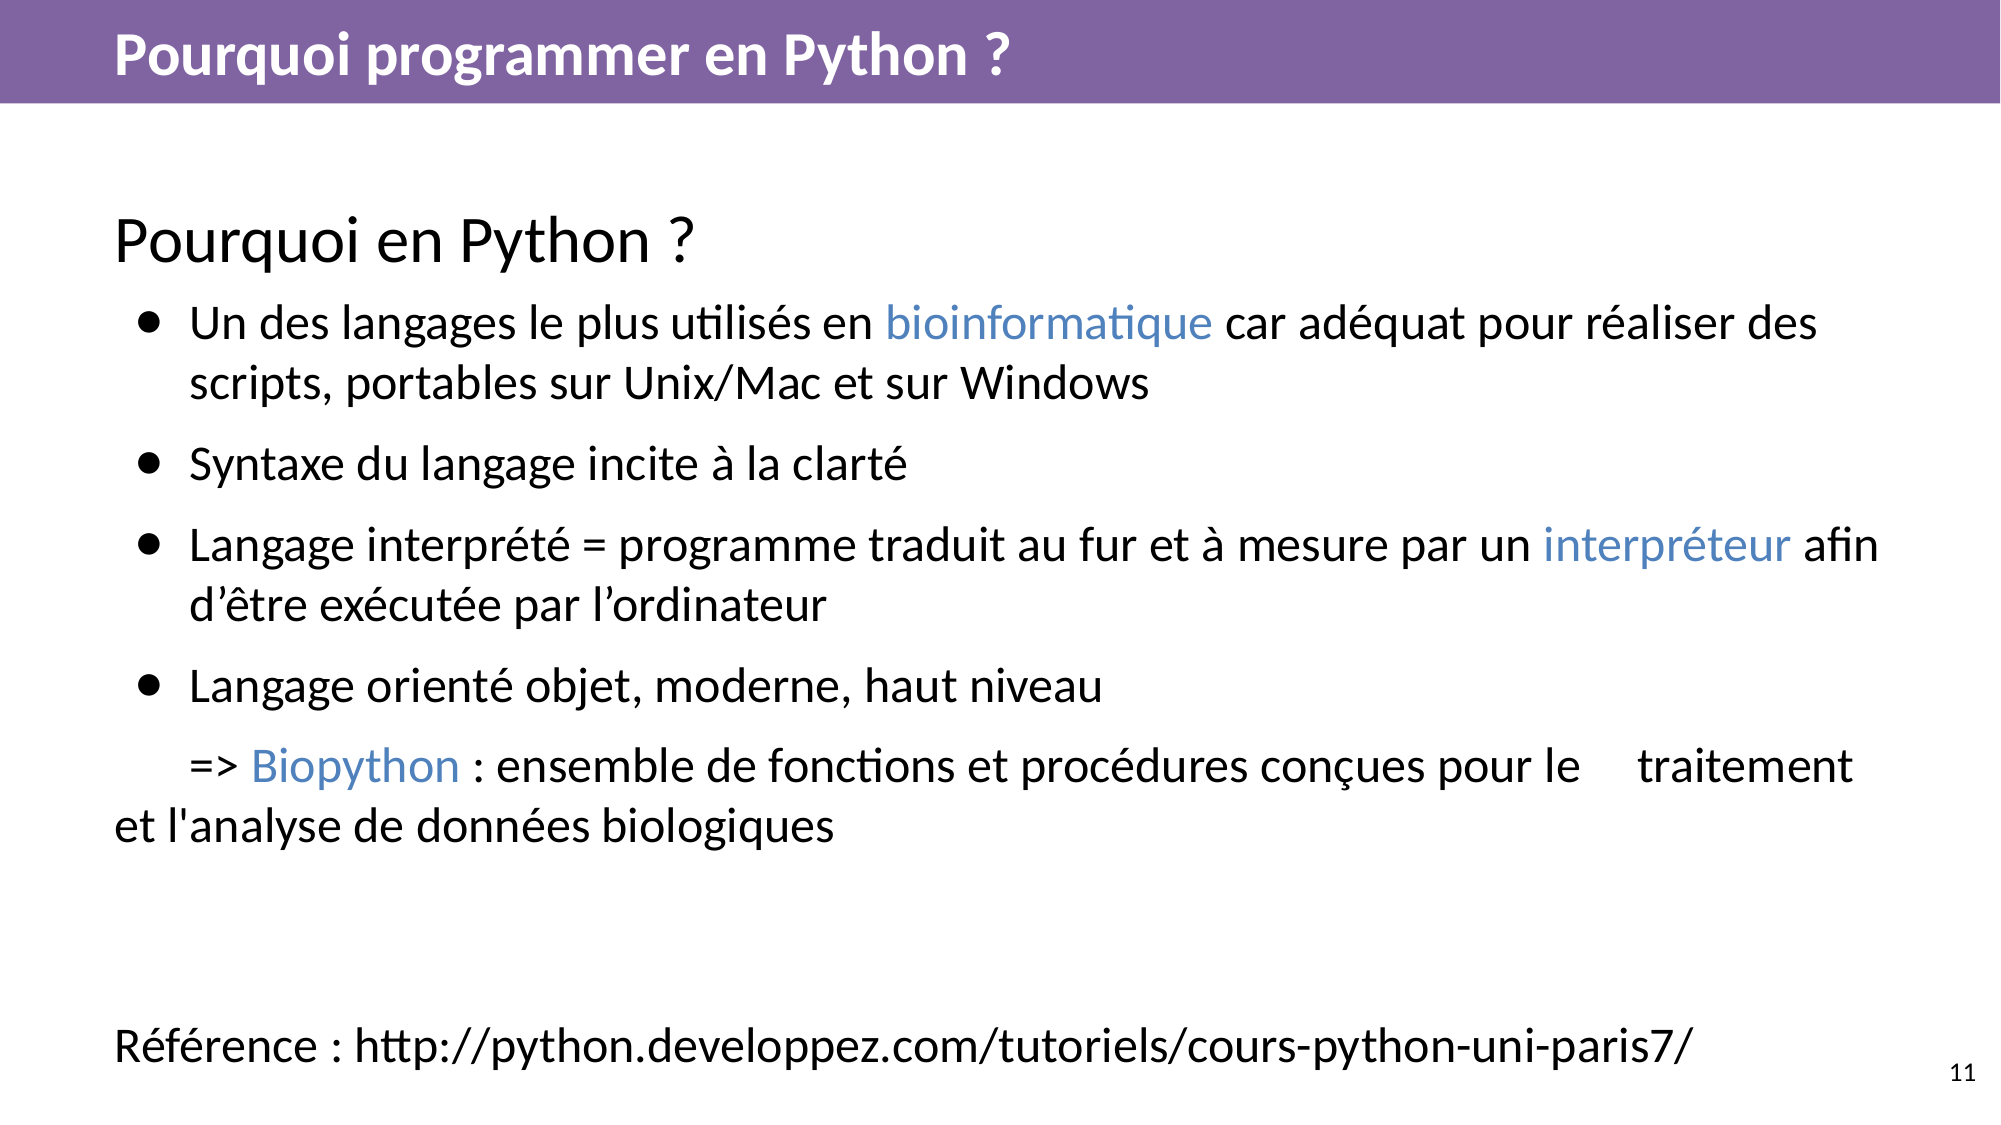

# Pourquoi programmer en Python ?
Pourquoi en Python ?
Un des langages le plus utilisés en bioinformatique car adéquat pour réaliser des scripts, portables sur Unix/Mac et sur Windows
Syntaxe du langage incite à la clarté
Langage interprété = programme traduit au fur et à mesure par un interpréteur afin d’être exécutée par l’ordinateur
Langage orienté objet, moderne, haut niveau
=> Biopython : ensemble de fonctions et procédures conçues pour le     traitement et l'analyse de données biologiques

Référence : http://python.developpez.com/tutoriels/cours-python-uni-paris7/
11